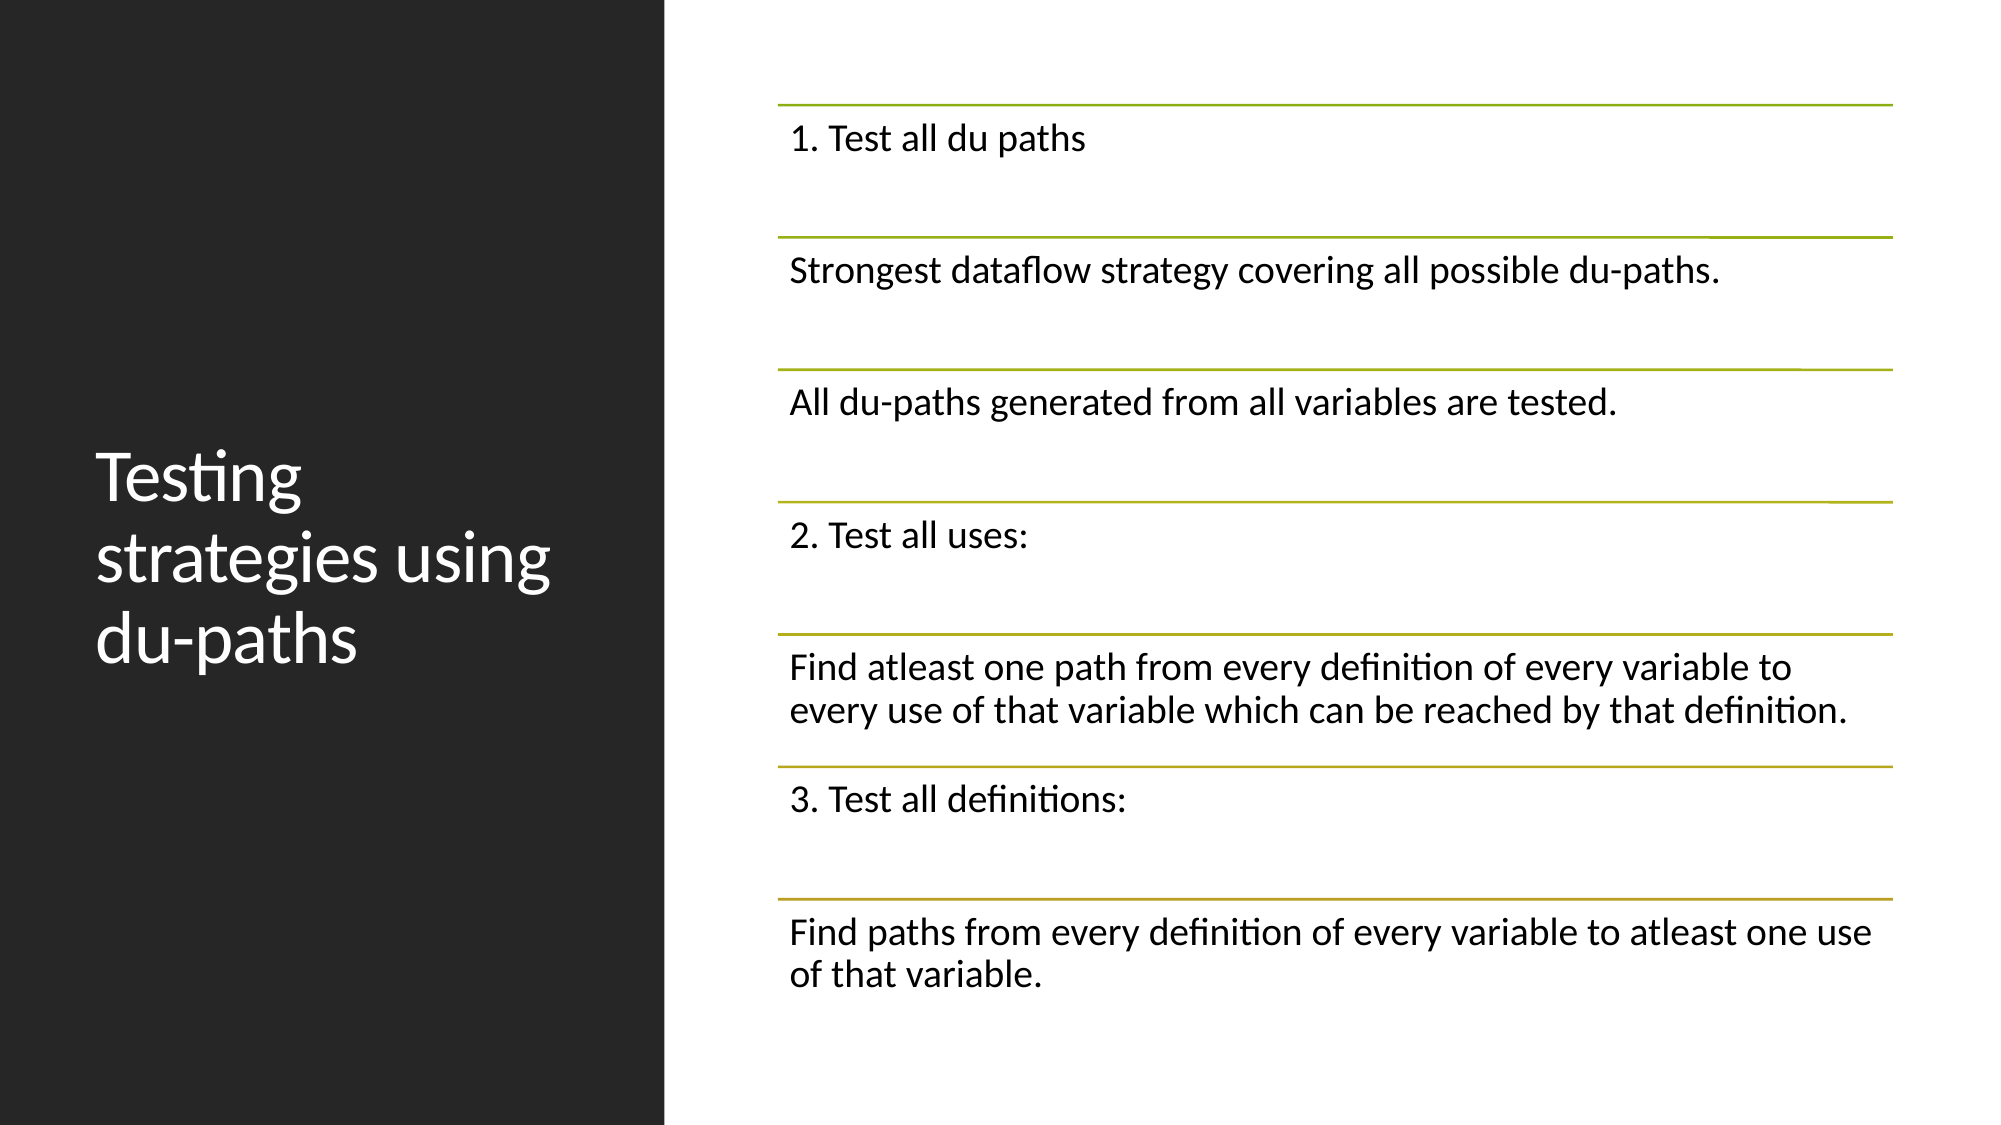

# Testing strategies using du-paths
1. Test all du paths
Strongest dataflow strategy covering all possible du-paths.
All du-paths generated from all variables are tested.
2. Test all uses:
Find atleast one path from every definition of every variable to every use of that variable which can be reached by that definition.
3. Test all definitions:
Find paths from every definition of every variable to atleast one use of that variable.